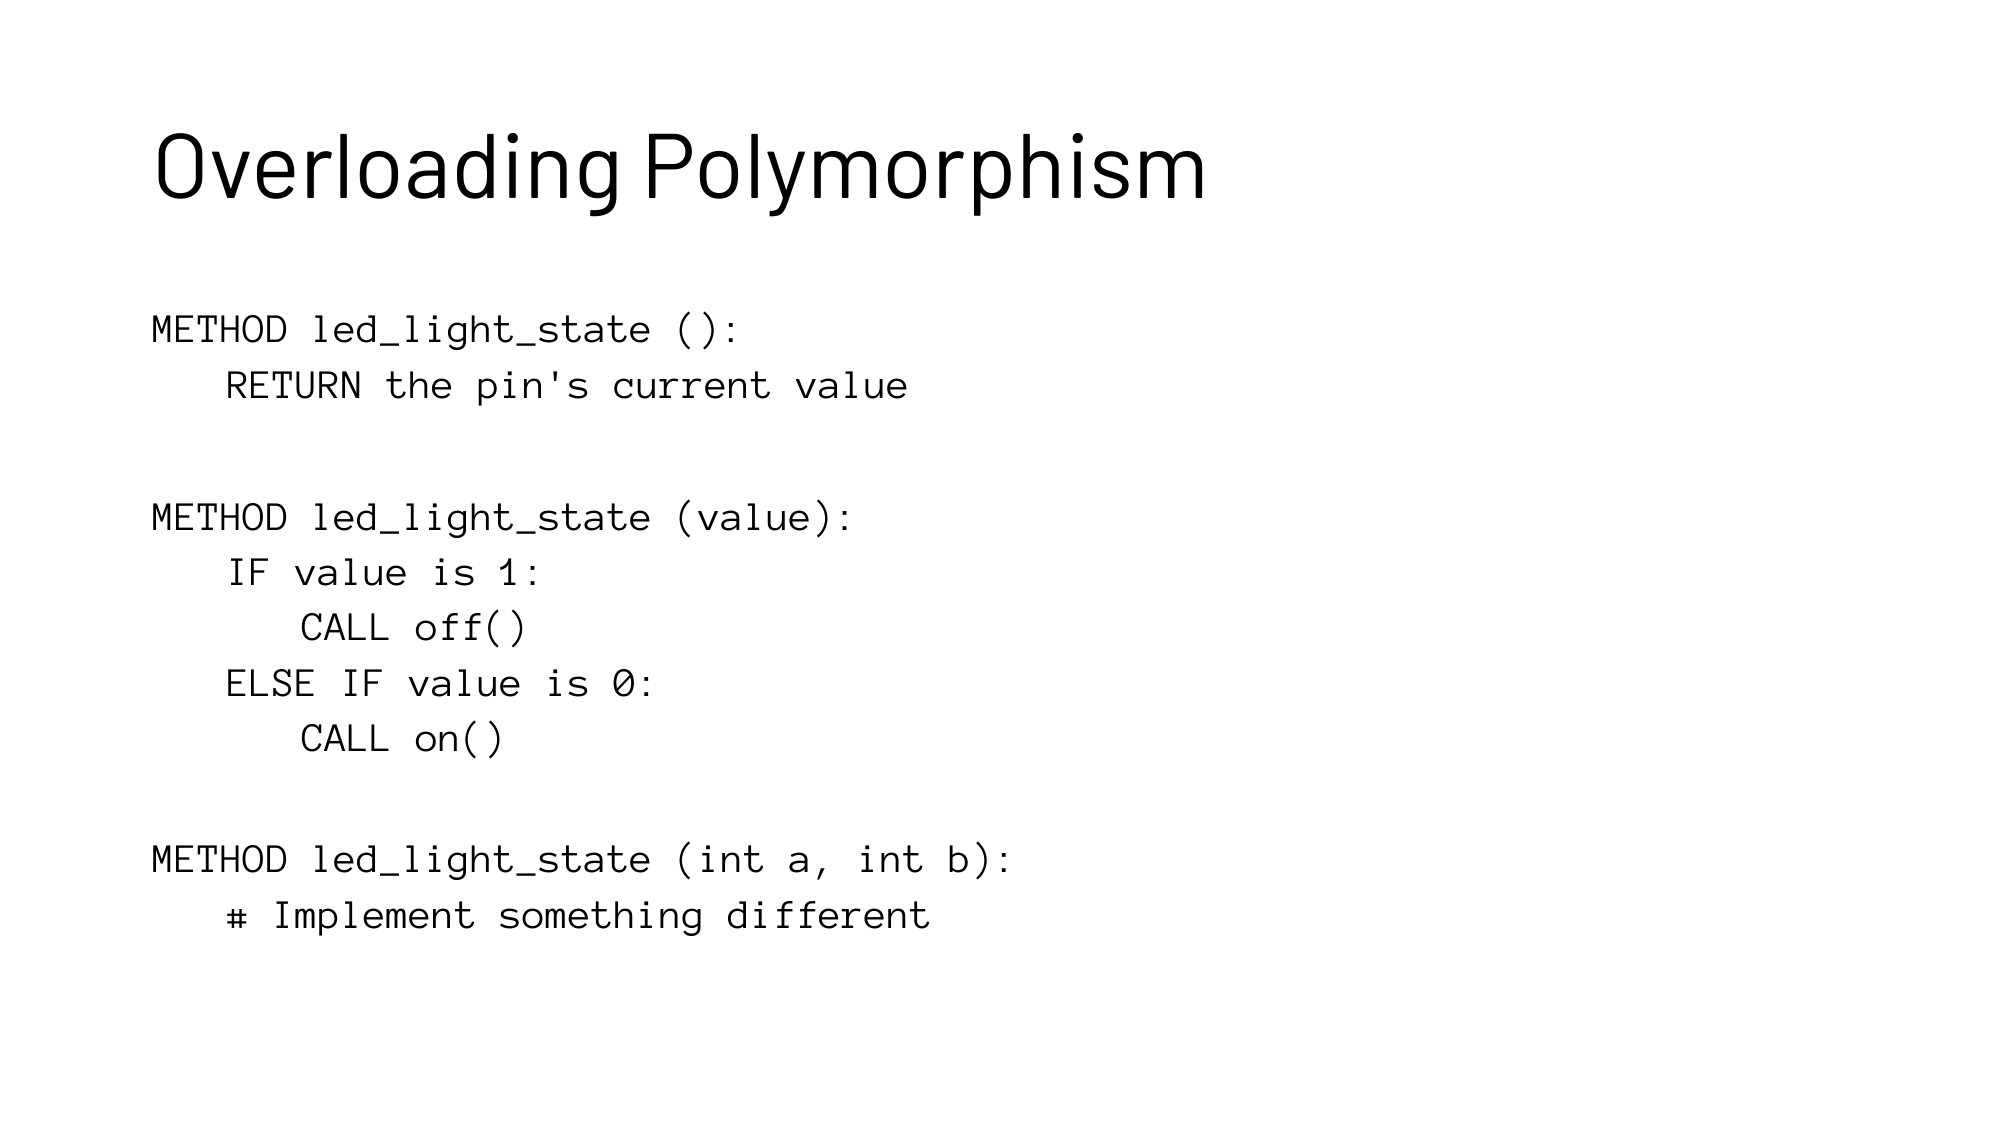

# Overloading Polymorphism
METHOD led_light_state ():
RETURN the pin's current value

METHOD led_light_state (value):
IF value is 1:
CALL off()
ELSE IF value is 0:
CALL on()

METHOD led_light_state (int a, int b):
# Implement something different